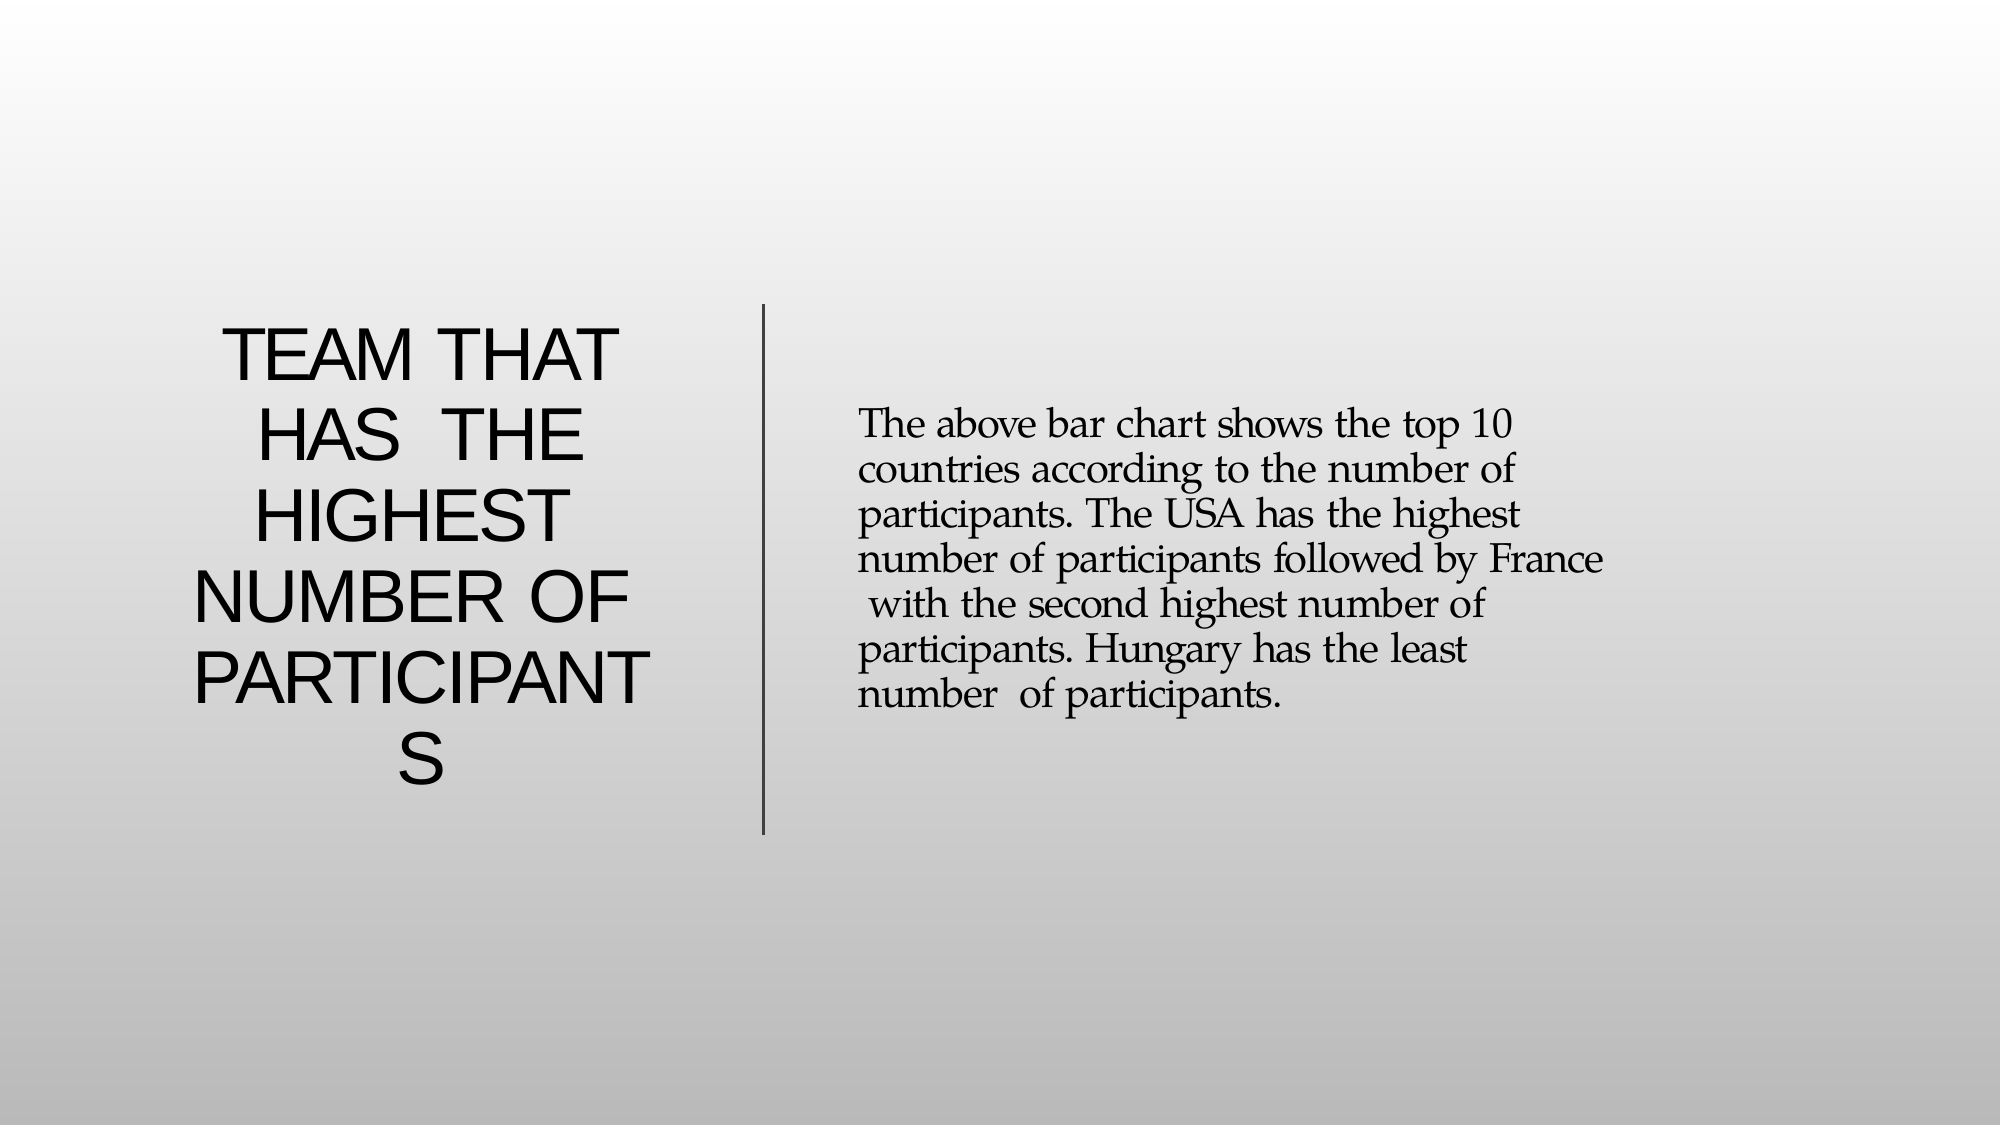

# Team that has  the highest  number of  participants
The above bar chart shows the top 10  countries according to the number of  participants. The USA has the highest  number of participants followed by France  with the second highest number of  participants. Hungary has the least number  of participants.